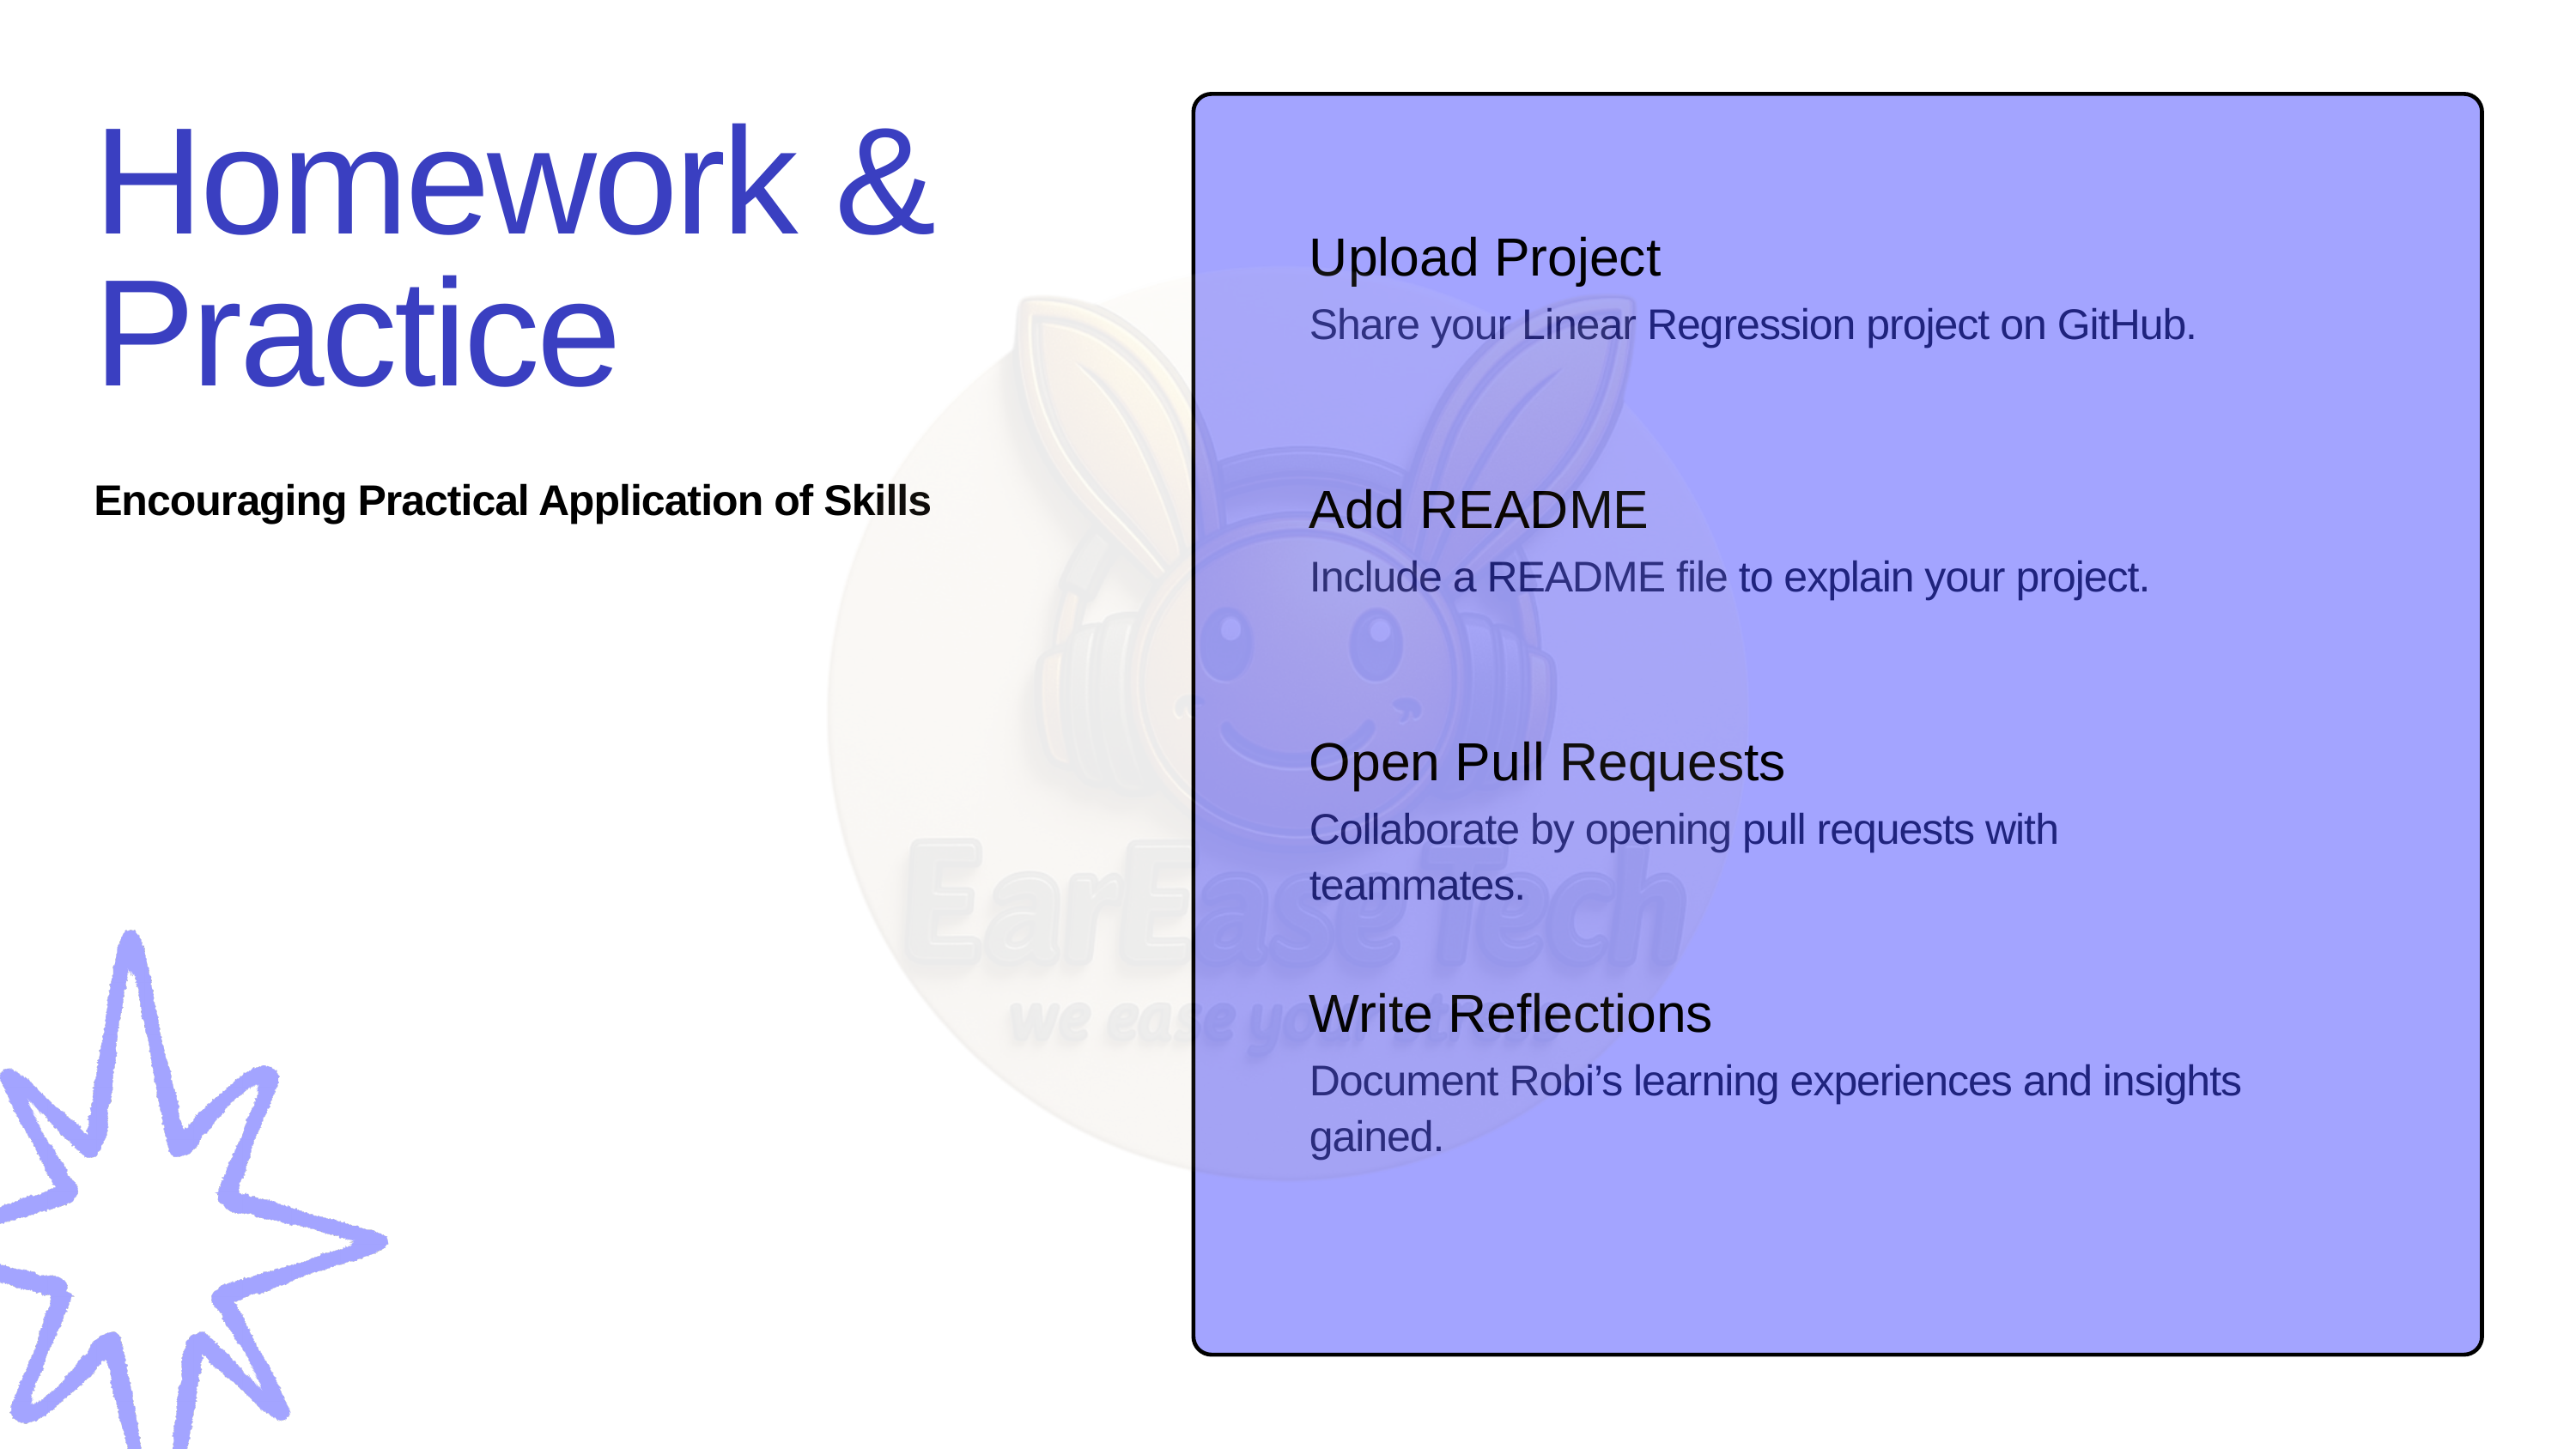

Homework & Practice
Encouraging Practical Application of Skills

Upload Project
Share your Linear Regression project on GitHub.

Add README
Include a README file to explain your project.
Open Pull Requests
Collaborate by opening pull requests with teammates.

Write Reflections
Document Robi’s learning experiences and insights gained.